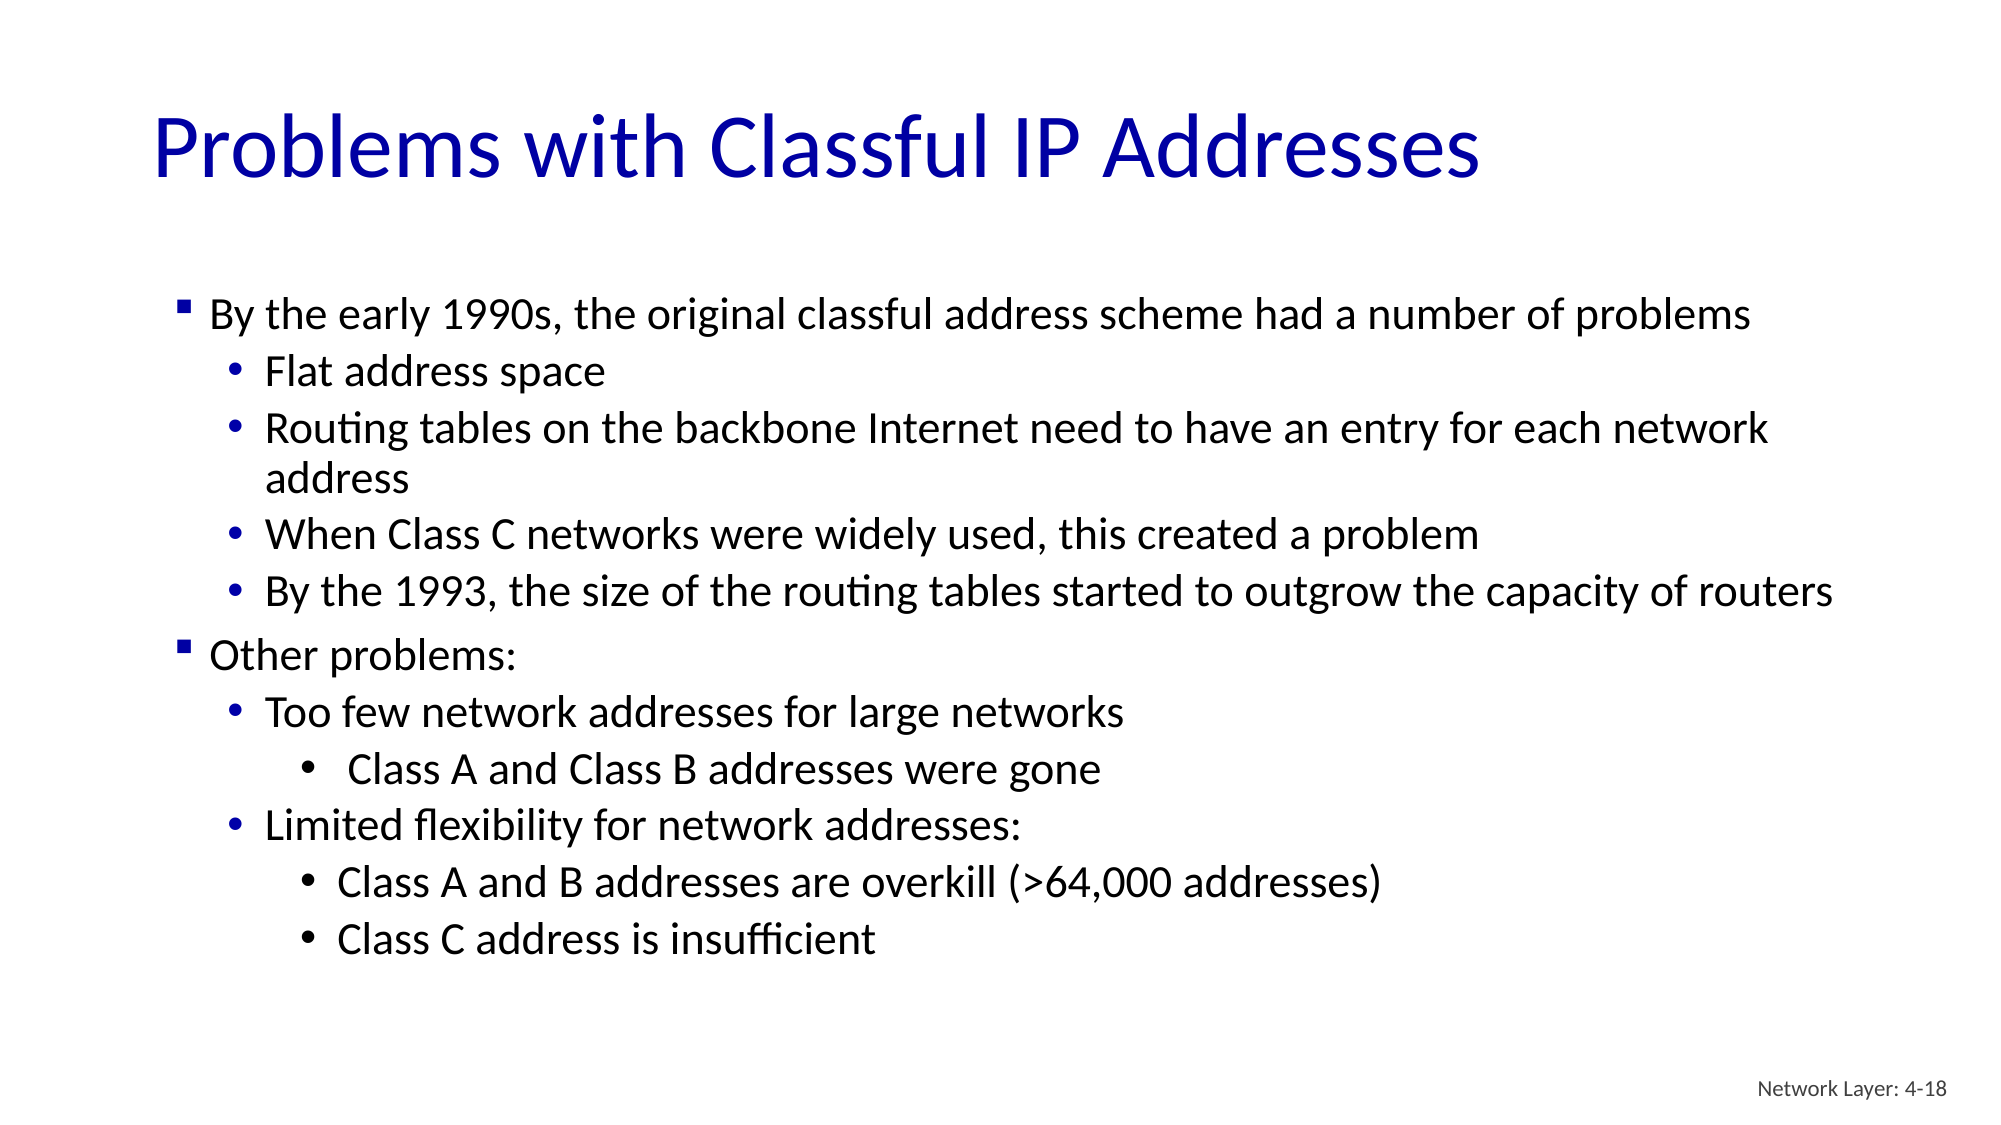

# Problems with Classful IP Addresses
By the early 1990s, the original classful address scheme had a number of problems
Flat address space
Routing tables on the backbone Internet need to have an entry for each network address
When Class C networks were widely used, this created a problem
By the 1993, the size of the routing tables started to outgrow the capacity of routers
Other problems:
Too few network addresses for large networks
 Class A and Class B addresses were gone
Limited flexibility for network addresses:
Class A and B addresses are overkill (>64,000 addresses)
Class C address is insufficient
Network Layer: 4-18